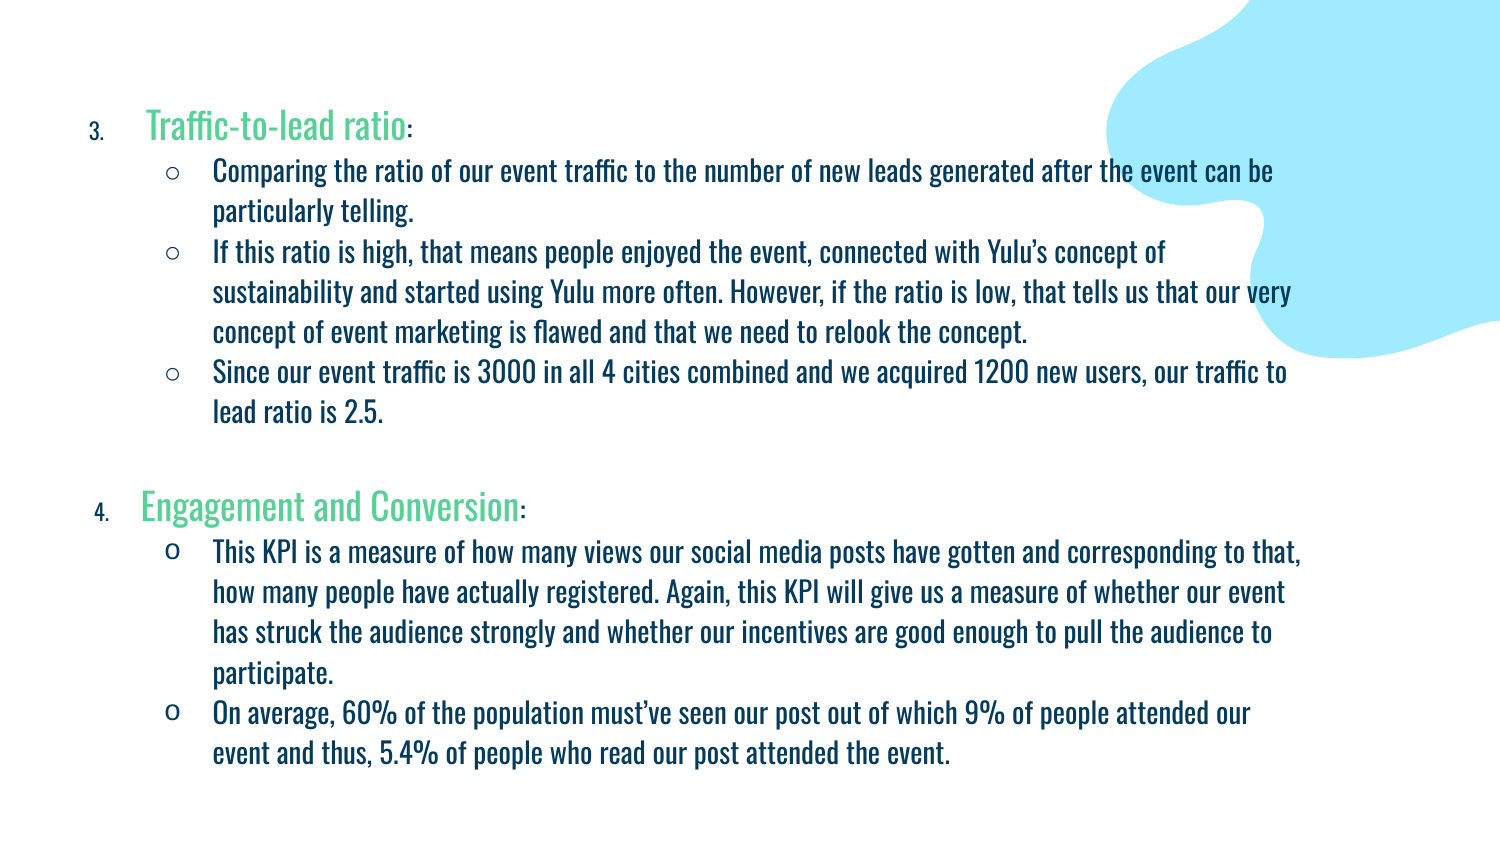

3.        Traffic-to-lead ratio:
Comparing the ratio of our event traffic to the number of new leads generated after the event can be particularly telling.
If this ratio is high, that means people enjoyed the event, connected with Yulu’s concept of sustainability and started using Yulu more often. However, if the ratio is low, that tells us that our very concept of event marketing is flawed and that we need to relook the concept.
Since our event traffic is 3000 in all 4 cities combined and we acquired 1200 new users, our traffic to lead ratio is 2.5.

 4.      Engagement and Conversion:
This KPI is a measure of how many views our social media posts have gotten and corresponding to that, how many people have actually registered. Again, this KPI will give us a measure of whether our event has struck the audience strongly and whether our incentives are good enough to pull the audience to participate.
On average, 60% of the population must’ve seen our post out of which 9% of people attended our event and thus, 5.4% of people who read our post attended the event.